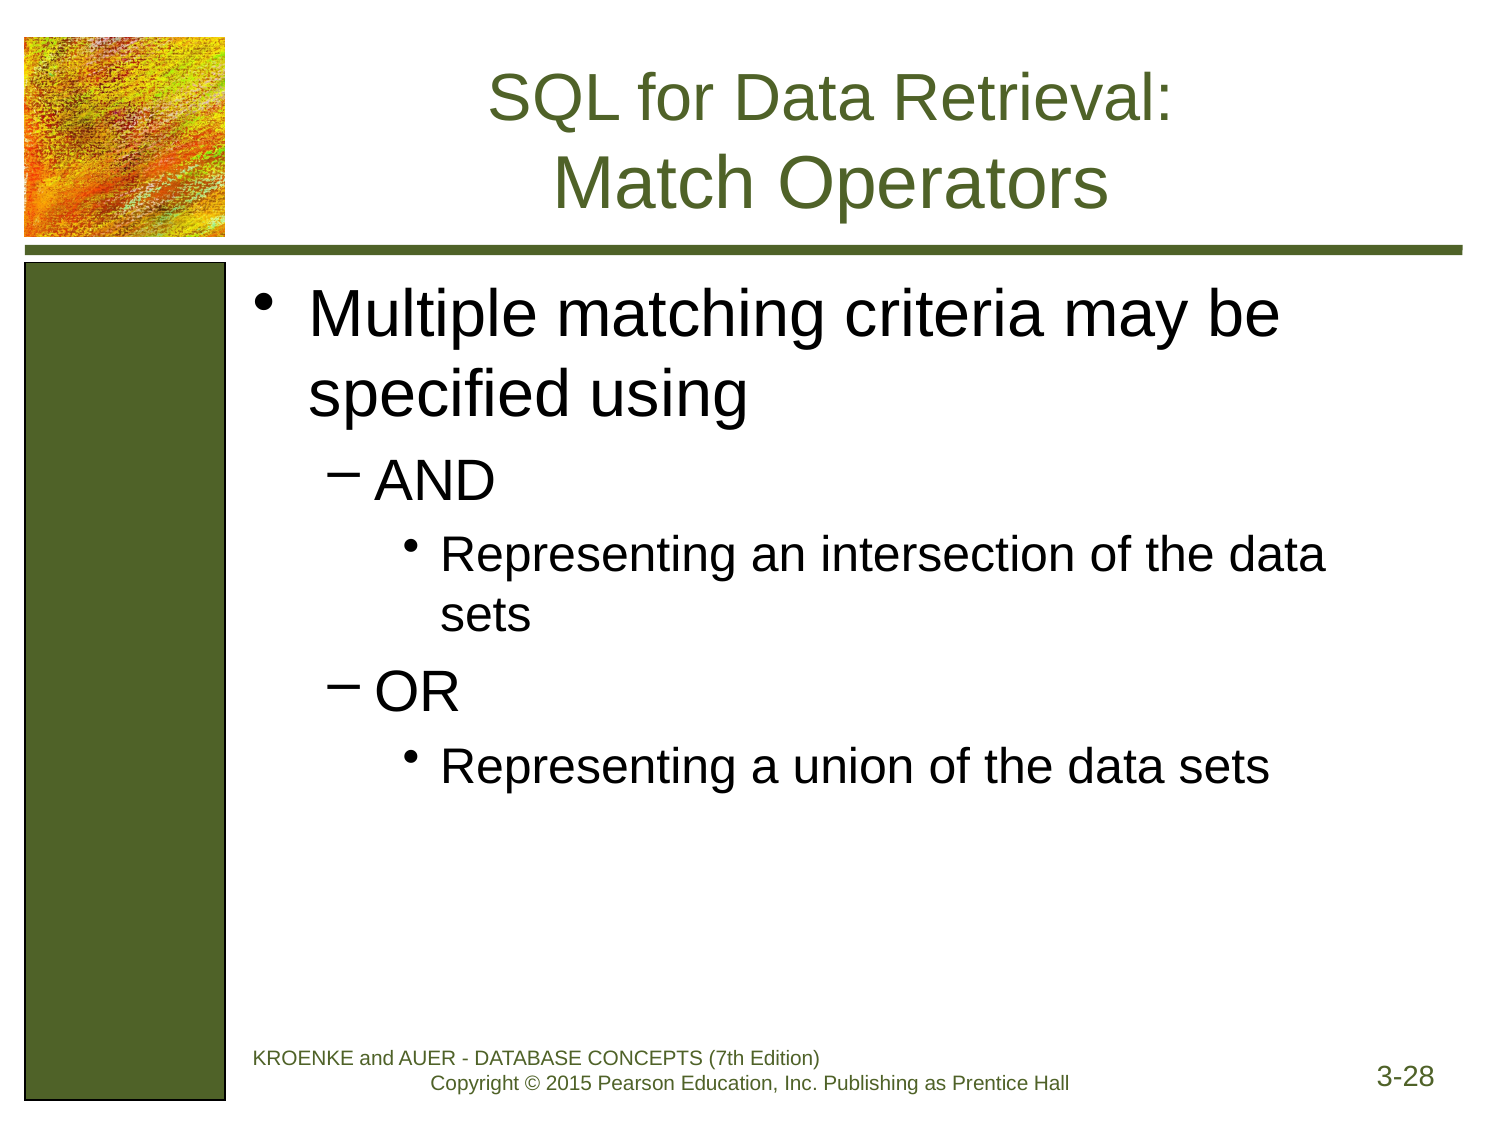

# SQL for Data Retrieval: Match Operators
Multiple matching criteria may be specified using
AND
Representing an intersection of the data sets
OR
Representing a union of the data sets

KROENKE and AUER - DATABASE CONCEPTS (7th Edition)                                                                           Copyright © 2015 Pearson Education, Inc. Publishing as Prentice Hall
3-28